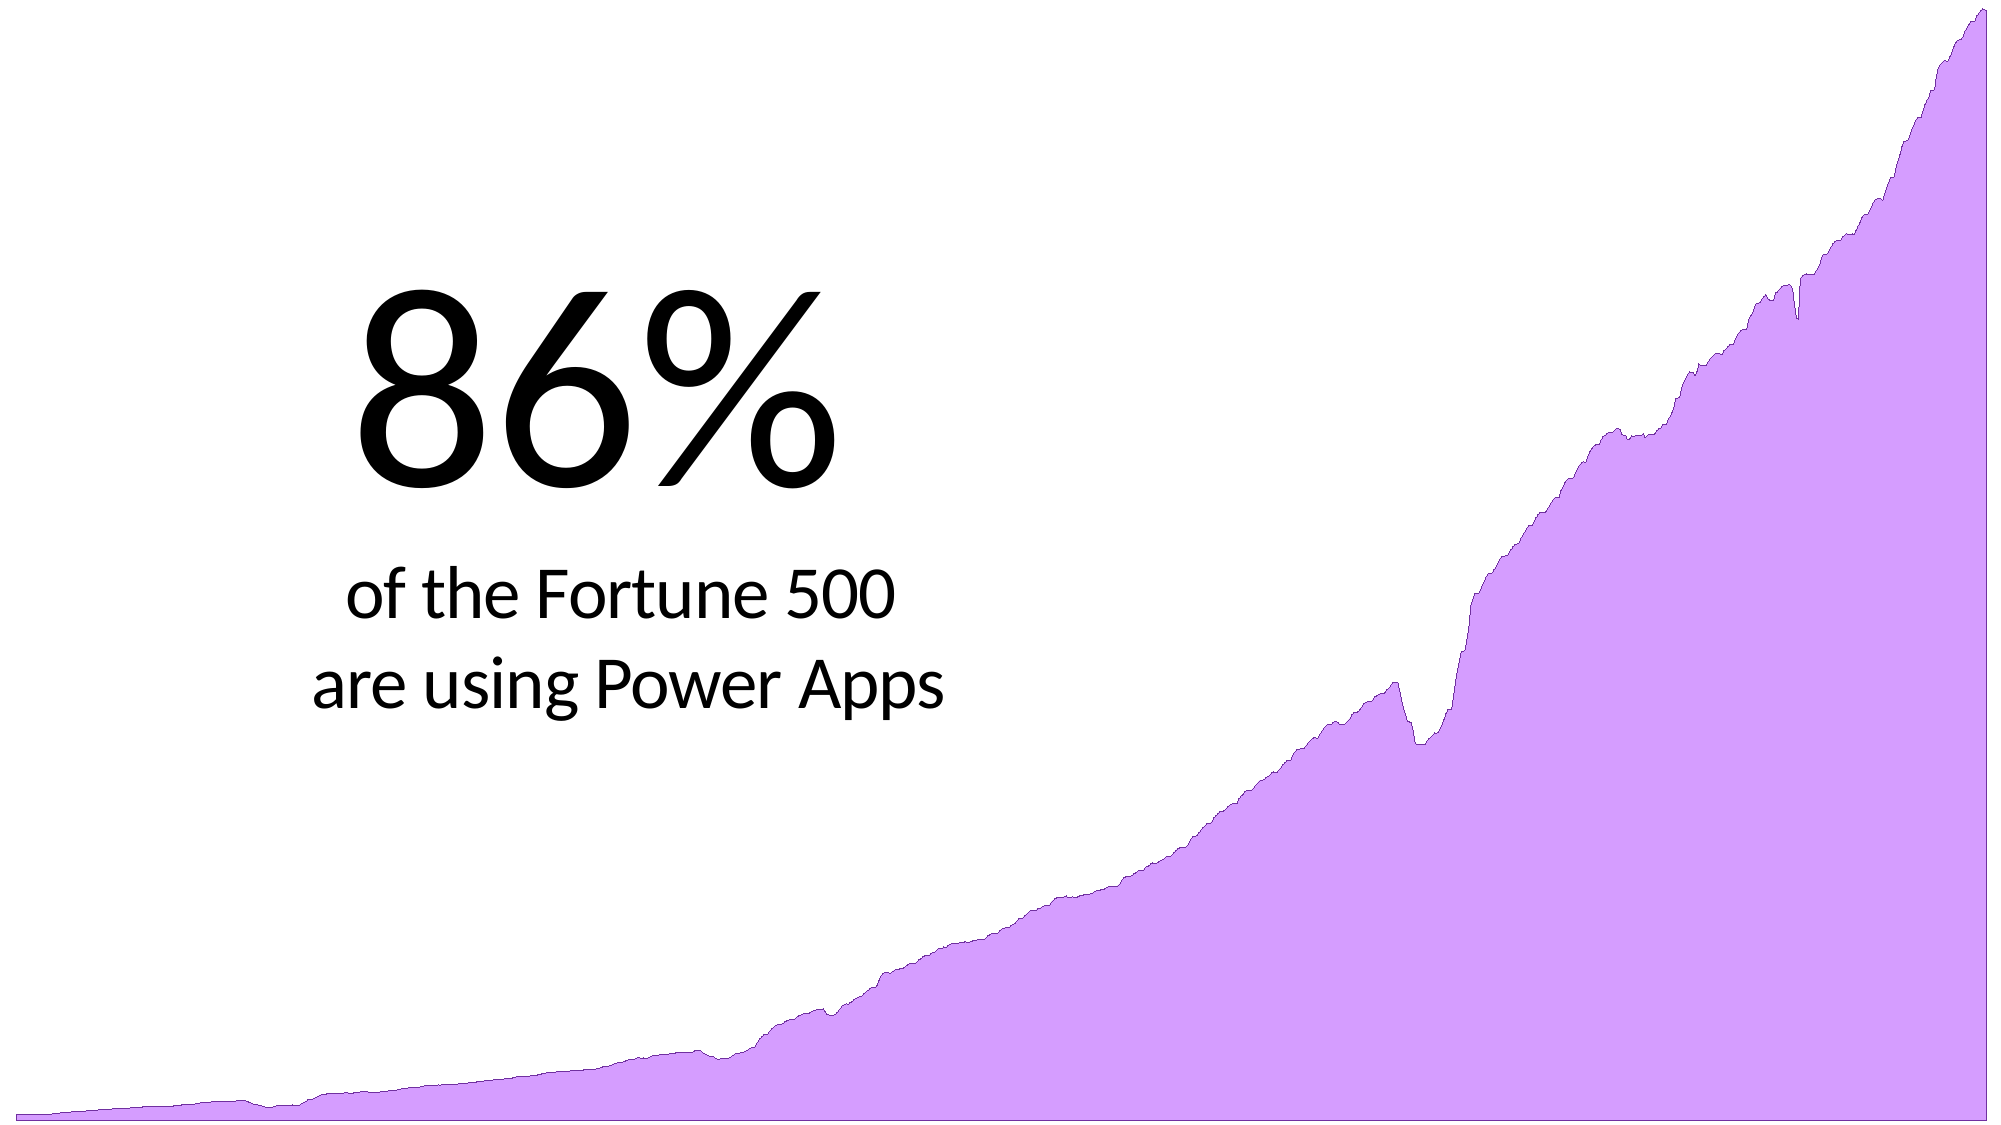

### Chart

| Category | Sum of nProdAppInstance |
|---|---|
| Canvas App | 340.0 |
| Canvas App | 333.0 |
| Canvas App | 338.0 |
| Canvas App | 336.0 |
| Canvas App | 332.0 |
| Canvas App | 335.0 |
| Canvas App | 334.0 |
| Canvas App | 333.0 |
| Canvas App | 342.0 |
| Canvas App | 342.0 |
| Canvas App | 339.0 |
| Canvas App | 331.0 |
| Canvas App | 340.0 |
| Canvas App | 344.0 |
| Canvas App | 346.0 |
| Canvas App | 340.0 |
| Canvas App | 333.0 |
| Canvas App | 340.0 |
| Canvas App | 351.0 |
| Canvas App | 373.0 |
| Canvas App | 376.0 |
| Canvas App | 378.0 |
| Canvas App | 401.0 |
| Canvas App | 421.0 |
| Canvas App | 430.0 |
| Canvas App | 439.0 |
| Canvas App | 456.0 |
| Canvas App | 456.0 |
| Canvas App | 458.0 |
| Canvas App | 478.0 |
| Canvas App | 487.0 |
| Canvas App | 496.0 |
| Canvas App | 514.0 |
| Canvas App | 511.0 |
| Canvas App | 508.0 |
| Canvas App | 510.0 |
| Canvas App | 521.0 |
| Canvas App | 531.0 |
| Canvas App | 547.0 |
| Canvas App | 559.0 |
| Canvas App | 568.0 |
| Canvas App | 569.0 |
| Canvas App | 567.0 |
| Canvas App | 584.0 |
| Canvas App | 587.0 |
| Canvas App | 593.0 |
| Canvas App | 606.0 |
| Canvas App | 617.0 |
| Canvas App | 617.0 |
| Canvas App | 622.0 |
| Canvas App | 635.0 |
| Canvas App | 651.0 |
| Canvas App | 661.0 |
| Canvas App | 667.0 |
| Canvas App | 675.0 |
| Canvas App | 672.0 |
| Canvas App | 672.0 |
| Canvas App | 672.0 |
| Canvas App | 677.0 |
| Canvas App | 679.0 |
| Canvas App | 698.0 |
| Canvas App | 704.0 |
| Canvas App | 706.0 |
| Canvas App | 707.0 |
| Canvas App | 704.0 |
| Canvas App | 726.0 |
| Canvas App | 742.0 |
| Canvas App | 747.0 |
| Canvas App | 745.0 |
| Canvas App | 742.0 |
| Canvas App | 742.0 |
| Canvas App | 736.0 |
| Canvas App | 741.0 |
| Canvas App | 755.0 |
| Canvas App | 761.0 |
| Canvas App | 755.0 |
| Canvas App | 752.0 |
| Canvas App | 753.0 |
| Canvas App | 747.0 |
| Canvas App | 749.0 |
| Canvas App | 774.0 |
| Canvas App | 778.0 |
| Canvas App | 793.0 |
| Canvas App | 793.0 |
| Canvas App | 793.0 |
| Canvas App | 817.0 |
| Canvas App | 845.0 |
| Canvas App | 851.0 |
| Canvas App | 847.0 |
| Canvas App | 848.0 |
| Canvas App | 858.0 |
| Canvas App | 858.0 |
| Canvas App | 890.0 |
| Canvas App | 896.0 |
| Canvas App | 922.0 |
| Canvas App | 934.0 |
| Canvas App | 970.0 |
| Canvas App | 965.0 |
| Canvas App | 969.0 |
| Canvas App | 977.0 |
| Canvas App | 991.0 |
| Canvas App | 1005.0 |
| Canvas App | 1016.0 |
| Canvas App | 1008.0 |
| Canvas App | 1009.0 |
| Canvas App | 1010.0 |
| Canvas App | 1009.0 |
| Canvas App | 1018.0 |
| Canvas App | 1029.0 |
| Canvas App | 1032.0 |
| Canvas App | 1033.0 |
| Canvas App | 1037.0 |
| Canvas App | 1035.0 |
| Canvas App | 1039.0 |
| Canvas App | 1055.0 |
| Canvas App | 1067.0 |
| Canvas App | 1090.0 |
| Canvas App | 1099.0 |
| Canvas App | 1094.0 |
| Canvas App | 1096.0 |
| Canvas App | 1054.0 |
| Canvas App | 1018.0 |
| Canvas App | 978.0 |
| Canvas App | 929.0 |
| Canvas App | 880.0 |
| Canvas App | 873.0 |
| Canvas App | 865.0 |
| Canvas App | 830.0 |
| Canvas App | 798.0 |
| Canvas App | 759.0 |
| Canvas App | 728.0 |
| Canvas App | 711.0 |
| Canvas App | 705.0 |
| Canvas App | 713.0 |
| Canvas App | 751.0 |
| Canvas App | 783.0 |
| Canvas App | 797.0 |
| Canvas App | 814.0 |
| Canvas App | 822.0 |
| Canvas App | 818.0 |
| Canvas App | 825.0 |
| Canvas App | 835.0 |
| Canvas App | 824.0 |
| Canvas App | 842.0 |
| Canvas App | 844.0 |
| Canvas App | 822.0 |
| Canvas App | 817.0 |
| Canvas App | 809.0 |
| Canvas App | 869.0 |
| Canvas App | 930.0 |
| Canvas App | 988.0 |
| Canvas App | 1052.0 |
| Canvas App | 1120.0 |
| Canvas App | 1135.0 |
| Canvas App | 1143.0 |
| Canvas App | 1198.0 |
| Canvas App | 1245.0 |
| Canvas App | 1301.0 |
| Canvas App | 1361.0 |
| Canvas App | 1409.0 |
| Canvas App | 1419.0 |
| Canvas App | 1417.0 |
| Canvas App | 1437.0 |
| Canvas App | 1460.0 |
| Canvas App | 1485.0 |
| Canvas App | 1469.0 |
| Canvas App | 1470.0 |
| Canvas App | 1467.0 |
| Canvas App | 1462.0 |
| Canvas App | 1470.0 |
| Canvas App | 1477.0 |
| Canvas App | 1500.0 |
| Canvas App | 1506.0 |
| Canvas App | 1518.0 |
| Canvas App | 1464.0 |
| Canvas App | 1465.0 |
| Canvas App | 1499.0 |
| Canvas App | 1508.0 |
| Canvas App | 1524.0 |
| Canvas App | 1540.0 |
| Canvas App | 1560.0 |
| Canvas App | 1564.0 |
| Canvas App | 1574.0 |
| Canvas App | 1572.0 |
| Canvas App | 1543.0 |
| Canvas App | 1543.0 |
| Canvas App | 1537.0 |
| Canvas App | 1537.0 |
| Canvas App | 1541.0 |
| Canvas App | 1540.0 |
| Canvas App | 1562.0 |
| Canvas App | 1567.0 |
| Canvas App | 1562.0 |
| Canvas App | 1587.0 |
| Canvas App | 1609.0 |
| Canvas App | 1615.0 |
| Canvas App | 1620.0 |
| Canvas App | 1631.0 |
| Canvas App | 1648.0 |
| Canvas App | 1658.0 |
| Canvas App | 1673.0 |
| Canvas App | 1727.0 |
| Canvas App | 1727.0 |
| Canvas App | 1726.0 |
| Canvas App | 1759.0 |
| Canvas App | 1778.0 |
| Canvas App | 1787.0 |
| Canvas App | 1792.0 |
| Canvas App | 1802.0 |
| Canvas App | 1800.0 |
| Canvas App | 1802.0 |
| Canvas App | 1823.0 |
| Canvas App | 1852.0 |
| Canvas App | 1877.0 |
| Canvas App | 1887.0 |
| Canvas App | 1892.0 |
| Canvas App | 1885.0 |
| Canvas App | 1886.0 |
| Canvas App | 1902.0 |
| Canvas App | 1909.0 |
| Canvas App | 1923.0 |
| Canvas App | 1920.0 |
| Canvas App | 1935.0 |
| Canvas App | 1933.0 |
| Canvas App | 1937.0 |
| Canvas App | 1954.0 |
| Canvas App | 1945.0 |
| Canvas App | 1962.0 |
| Canvas App | 1973.0 |
| Canvas App | 1966.0 |
| Canvas App | 1975.0 |
| Canvas App | 1978.0 |
| Canvas App | 1989.0 |
| Canvas App | 2014.0 |
| Canvas App | 2017.0 |
| Canvas App | 2030.0 |
| Canvas App | 2033.0 |
| Canvas App | 2036.0 |
| Canvas App | 2035.0 |
| Canvas App | 2059.0 |
| Canvas App | 2086.0 |
| Canvas App | 2091.0 |
| Canvas App | 2107.0 |
| Canvas App | 2132.0 |
| Canvas App | 2141.0 |
| Canvas App | 2140.0 |
| Canvas App | 2146.0 |
| Canvas App | 2162.0 |
| Canvas App | 2171.0 |
| Canvas App | 2201.0 |
| Canvas App | 2203.0 |
| Canvas App | 2205.0 |
| Canvas App | 2201.0 |
| Canvas App | 2221.0 |
| Canvas App | 2240.0 |
| Canvas App | 2256.0 |
| Canvas App | 2270.0 |
| Canvas App | 2293.0 |
| Canvas App | 2297.0 |
| Canvas App | 2298.0 |
| Canvas App | 2350.0 |
| Canvas App | 2363.0 |
| Canvas App | 2355.0 |
| Canvas App | 2366.0 |
| Canvas App | 2371.0 |
| Canvas App | 2363.0 |
| Canvas App | 2368.0 |
| Canvas App | 2396.0 |
| Canvas App | 2410.0 |
| Canvas App | 2427.0 |
| Canvas App | 2444.0 |
| Canvas App | 2457.0 |
| Canvas App | 2462.0 |
| Canvas App | 2470.0 |
| Canvas App | 2514.0 |
| Canvas App | 2535.0 |
| Canvas App | 2563.0 |
| Canvas App | 2594.0 |
| Canvas App | 2597.0 |
| Canvas App | 2598.0 |
| Canvas App | 2596.0 |
| Canvas App | 2622.0 |
| Canvas App | 2643.0 |
| Canvas App | 2663.0 |
| Canvas App | 2673.0 |
| Canvas App | 2673.0 |
| Canvas App | 2666.0 |
| Canvas App | 2672.0 |
| Canvas App | 2667.0 |
| Canvas App | 2682.0 |
| Canvas App | 2688.0 |
| Canvas App | 2702.0 |
| Canvas App | 2716.0 |
| Canvas App | 2719.0 |
| Canvas App | 2721.0 |
| Canvas App | 2712.0 |
| Canvas App | 2739.0 |
| Canvas App | 2771.0 |
| Canvas App | 2779.0 |
| Canvas App | 2770.0 |
| Canvas App | 2766.0 |
| Canvas App | 2759.0 |
| Canvas App | 2774.0 |
| Canvas App | 2816.0 |
| Canvas App | 2828.0 |
| Canvas App | 2864.0 |
| Canvas App | 2896.0 |
| Canvas App | 2897.0 |
| Canvas App | 2895.0 |
| Canvas App | 2938.0 |
| Canvas App | 2978.0 |
| Canvas App | 3038.0 |
| Canvas App | 3082.0 |
| Canvas App | 3103.0 |
| Canvas App | 3114.0 |
| Canvas App | 3123.0 |
| Canvas App | 3144.0 |
| Canvas App | 3181.0 |
| Canvas App | 3224.0 |
| Canvas App | 3263.0 |
| Canvas App | 3309.0 |
| Canvas App | 3311.0 |
| Canvas App | 3312.0 |
| Canvas App | 3333.0 |
| Canvas App | 3398.0 |
| Canvas App | 3387.0 |
| Canvas App | 3371.0 |
| Canvas App | 3381.0 |
| Canvas App | 3373.0 |
| Canvas App | 3372.0 |
| Canvas App | 3407.0 |
| Canvas App | 3445.0 |
| Canvas App | 3509.0 |
| Canvas App | 3515.0 |
| Canvas App | 3538.0 |
| Canvas App | 3538.0 |
| Canvas App | 3548.0 |
| Canvas App | 3586.0 |
| Canvas App | 3587.0 |
| Canvas App | 3565.0 |
| Canvas App | 3578.0 |
| Canvas App | 3617.0 |
| Canvas App | 3616.0 |
| Canvas App | 3622.0 |
| Canvas App | 3651.0 |
| Canvas App | 3658.0 |
| Canvas App | 3674.0 |
| Canvas App | 3684.0 |
| Canvas App | 3673.0 |
| Canvas App | 3687.0 |
| Canvas App | 3685.0 |
| Canvas App | 3684.0 |
| Canvas App | 3697.0 |
| Canvas App | 3700.0 |
| Canvas App | 3769.0 |
| Canvas App | 3782.0 |
| Canvas App | 3783.0 |
| Canvas App | 3777.0 |
| Canvas App | 3692.0 |
| Canvas App | 3623.0 |
| Canvas App | 3571.0 |
| Canvas App | 3513.0 |
| Canvas App | 3459.0 |
| Canvas App | 3459.0 |
| Canvas App | 3446.0 |
| Canvas App | 3344.0 |
| Canvas App | 3317.0 |
| Canvas App | 3319.0 |
| Canvas App | 3342.0 |
| Canvas App | 3355.0 |
| Canvas App | 3360.0 |
| Canvas App | 3357.0 |
| Canvas App | 3392.0 |
| Canvas App | 3452.0 |
| Canvas App | 3537.0 |
| Canvas App | 3600.0 |
| Canvas App | 3637.0 |
| Canvas App | 3643.0 |
| Canvas App | 3655.0 |
| Canvas App | 3680.0 |
| Canvas App | 3721.0 |
| Canvas App | 3791.0 |
| Canvas App | 3846.0 |
| Canvas App | 3910.0 |
| Canvas App | 3927.0 |
| Canvas App | 3941.0 |
| Canvas App | 4133.0 |
| Canvas App | 4288.0 |
| Canvas App | 4403.0 |
| Canvas App | 4534.0 |
| Canvas App | 4633.0 |
| Canvas App | 4651.0 |
| Canvas App | 4668.0 |
| Canvas App | 4826.0 |
| Canvas App | 4953.0 |
| Canvas App | 5030.0 |
| Canvas App | 5119.0 |
| Canvas App | 5179.0 |
| Canvas App | 5192.0 |
| Canvas App | 5202.0 |
| Canvas App | 5260.0 |
| Canvas App | 5329.0 |
| Canvas App | 5386.0 |
| Canvas App | 5423.0 |
| Canvas App | 5462.0 |
| Canvas App | 5475.0 |
| Canvas App | 5474.0 |
| Canvas App | 5575.0 |
| Canvas App | 5640.0 |
| Canvas App | 5683.0 |
| Canvas App | 5730.0 |
| Canvas App | 5775.0 |
| Canvas App | 5779.0 |
| Canvas App | 5774.0 |
| Canvas App | 5803.0 |
| Canvas App | 5889.0 |
| Canvas App | 5933.0 |
| Canvas App | 5955.0 |
| Canvas App | 5995.0 |
| Canvas App | 5989.0 |
| Canvas App | 6000.0 |
| Canvas App | 6039.0 |
| Canvas App | 5889.0 |
| Canvas App | 5745.0 |
| Canvas App | 5706.0 |
| Canvas App | 5664.0 |
| Canvas App | 5682.0 |
| Canvas App | 5704.0 |
| Canvas App | 5815.0 |
| Canvas App | 5930.0 |
| Canvas App | 6068.0 |
| Canvas App | 6201.0 |
| Canvas App | 6270.0 |
| Canvas App | 6290.0 |
| Canvas App | 6282.0 |
| Canvas App | 6351.0 |
| Canvas App | 6433.0 |
| Canvas App | 6504.0 |
| Canvas App | 6592.0 |
| Canvas App | 6658.0 |
| Canvas App | 6682.0 |
| Canvas App | 6697.0 |
| Canvas App | 6840.0 |
| Canvas App | 6919.0 |
| Canvas App | 6998.0 |
| Canvas App | 7101.0 |
| Canvas App | 7179.0 |
| Canvas App | 7187.0 |
| Canvas App | 7191.0 |
| Canvas App | 7260.0 |
| Canvas App | 7530.0 |
| Canvas App | 7790.0 |
| Canvas App | 7927.0 |
| Canvas App | 7968.0 |
| Canvas App | 7978.0 |
| Canvas App | 7959.0 |
| Canvas App | 7951.0 |
| Canvas App | 8024.0 |
| Canvas App | 8107.0 |
| Canvas App | 8132.0 |
| Canvas App | 8164.0 |
| Canvas App | 8174.0 |
| Canvas App | 8181.0 |
| Canvas App | 8240.0 |
| Canvas App | 8316.0 |
| Canvas App | 8398.0 |
| Canvas App | 8461.0 |
| Canvas App | 8486.0 |
| Canvas App | 8492.0 |
| Canvas App | 8490.0 |
| Canvas App | 8567.0 |
| Canvas App | 8664.0 |
| Canvas App | 8734.0 |
| Canvas App | 8830.0 |
| Canvas App | 8884.0 |
| Canvas App | 8887.0 |
| Canvas App | 8896.0 |
| Canvas App | 8987.0 |
| Canvas App | 9074.0 |
| Canvas App | 9076.0 |
| Canvas App | 9153.0 |
| Canvas App | 9290.0 |
| Canvas App | 9284.0 |
| Canvas App | 9291.0 |
| Canvas App | 9370.0 |
| Canvas App | 9349.0 |
| Canvas App | 9433.0 |
| Canvas App | 9500.0 |
| Canvas App | 9545.0 |
| Canvas App | 9540.0 |
| Canvas App | 9526.0 |
| Canvas App | 9557.0 |
| Canvas App | 9579.0 |
| Canvas App | 9623.0 |
| Canvas App | 9602.0 |
| Canvas App | 9634.0 |
| Canvas App | 9624.0 |
| Canvas App | 9618.0 |
| Canvas App | 9670.0 |
| Canvas App | 9682.0 |
| Canvas App | 9701.0 |
| Canvas App | 9734.0 |
| Canvas App | 9786.0 |
| Canvas App | 9781.0 |
| Canvas App | 9777.0 |
| Canvas App | 9772.0 |
| Canvas App | 9866.0 |
| Canvas App | 9976.0 |
| Canvas App | 10020.0 |
| Canvas App | 10091.0 |
| Canvas App | 10090.0 |
| Canvas App | 10063.0 |
| Canvas App | 10073.0 |
| Canvas App | 10248.0 |
| Canvas App | 10323.0 |
| Canvas App | 10363.0 |
| Canvas App | 10404.0 |
| Canvas App | 10408.0 |
| Canvas App | 10415.0 |
| Canvas App | 10523.0 |
| Canvas App | 10571.0 |
| Canvas App | 10633.0 |
| Canvas App | 10751.0 |
| Canvas App | 10887.0 |
| Canvas App | 10902.0 |
| Canvas App | 10920.0 |
| Canvas App | 11037.0 |
| Canvas App | 11128.0 |
| Canvas App | 11206.0 |
| Canvas App | 11311.0 |
| Canvas App | 11337.0 |
| Canvas App | 11345.0 |
| Canvas App | 11344.0 |
| Canvas App | 11434.0 |
| Canvas App | 11446.0 |
| Canvas App | 11508.0 |
| Canvas App | 11562.0 |
| Canvas App | 11602.0 |
| Canvas App | 11609.0 |
| Canvas App | 11600.0 |
| Canvas App | 11779.0 |
| Canvas App | 11883.0 |
| Canvas App | 11944.0 |
| Canvas App | 12027.0 |
| Canvas App | 12036.0 |
| Canvas App | 12039.0 |
| Canvas App | 12043.0 |
| Canvas App | 12086.0 |
| Canvas App | 12120.0 |
| Canvas App | 12018.0 |
| Canvas App | 12032.0 |
| Canvas App | 12066.0 |
| Canvas App | 12046.0 |
| Canvas App | 12041.0 |
| Canvas App | 12052.0 |
| Canvas App | 12109.0 |
| Canvas App | 12124.0 |
| Canvas App | 12171.0 |
| Canvas App | 12209.0 |
| Canvas App | 12200.0 |
| Canvas App | 12208.0 |
| Canvas App | 12240.0 |
| Canvas App | 12305.0 |
| Canvas App | 12361.0 |
| Canvas App | 12406.0 |
| Canvas App | 12422.0 |
| Canvas App | 12432.0 |
| Canvas App | 12440.0 |
| Canvas App | 12512.0 |
| Canvas App | 12561.0 |
| Canvas App | 12634.0 |
| Canvas App | 12629.0 |
| Canvas App | 12637.0 |
| Canvas App | 12621.0 |
| Canvas App | 12605.0 |
| Canvas App | 12695.0 |
| Canvas App | 12791.0 |
| Canvas App | 12988.0 |
| Canvas App | 13077.0 |
| Canvas App | 13168.0 |
| Canvas App | 13160.0 |
| Canvas App | 13169.0 |
| Canvas App | 13207.0 |
| Canvas App | 13301.0 |
| Canvas App | 13354.0 |
| Canvas App | 13431.0 |
| Canvas App | 13497.0 |
| Canvas App | 13497.0 |
| Canvas App | 13495.0 |
| Canvas App | 13628.0 |
| Canvas App | 13721.0 |
| Canvas App | 13723.0 |
| Canvas App | 13839.0 |
| Canvas App | 13889.0 |
| Canvas App | 13879.0 |
| Canvas App | 13876.0 |
| Canvas App | 13952.0 |
| Canvas App | 14028.0 |
| Canvas App | 14055.0 |
| Canvas App | 14133.0 |
| Canvas App | 14226.0 |
| Canvas App | 14237.0 |
| Canvas App | 14239.0 |
| Canvas App | 14313.0 |
| Canvas App | 14458.0 |
| Canvas App | 14553.0 |
| Canvas App | 14660.0 |
| Canvas App | 14695.0 |
| Canvas App | 14695.0 |
| Canvas App | 14708.0 |
| Canvas App | 14745.0 |
| Canvas App | 14812.0 |
| Canvas App | 15010.0 |
| Canvas App | 15188.0 |
| Canvas App | 15313.0 |
| Canvas App | 15329.0 |
| Canvas App | 15365.0 |
| Canvas App | 15519.0 |
| Canvas App | 15643.0 |
| Canvas App | 15774.0 |
| Canvas App | 15875.0 |
| Canvas App | 15990.0 |
| Canvas App | 16017.0 |
| Canvas App | 16033.0 |
| Canvas App | 16152.0 |
| Canvas App | 16334.0 |
| Canvas App | 16432.0 |
| Canvas App | 16566.0 |
| Canvas App | 16665.0 |
| Canvas App | 16668.0 |
| Canvas App | 16687.0 |
| Canvas App | 16786.0 |
| Canvas App | 16906.0 |
| Canvas App | 16998.0 |
| Canvas App | 17051.0 |
| Canvas App | 17092.0 |
| Canvas App | 17088.0 |
| Canvas App | 17102.0 |
| Canvas App | 17338.0 |
| Canvas App | 17487.0 |
| Canvas App | 17582.0 |
| Canvas App | 17718.0 |
| Canvas App | 17792.0 |
| Canvas App | 17790.0 |
| Canvas App | 17779.0 |
| Canvas App | 17864.0 |
| Canvas App | 17988.0 |
| Canvas App | 18111.0 |
| Canvas App | 18239.0 |
| Canvas App | 18346.0 |
| Canvas App | 18345.0 |
| Canvas App | 18371.0 |
| Canvas App | 18480.0 |
| Canvas App | 18541.0 |
| Canvas App | 18621.0 |
| Canvas App | 18757.0 |
| Canvas App | 18790.0 |
| Canvas App | 18779.0 |
| Canvas App | 18784.0 |
| Canvas App | 18929.0 |
| Canvas App | 19054.0 |
| Canvas App | 19178.0 |
| Canvas App | 19306.0 |
| Canvas App | 19404.0 |
| Canvas App | 19420.0 |
| Canvas App | 19428.0 |
| Canvas App | 19697.0 |
| Canvas App | 19857.0 |
| Canvas App | 19977.0 |
| Canvas App | 20000.0 |
| Canvas App | 20041.0 |
| Canvas App | 20044.0 |
| Canvas App | 20055.0 |
| Canvas App | 20227.0 |
| Canvas App | 20349.0 |
| Canvas App | 20451.0 |
| Canvas App | 20556.0 |
| Canvas App | 20651.0 |
| Canvas App | 20657.0 |
| Canvas App | 20572.0 |
| Canvas App | 20800.0 |
| Canvas App | 20952.0 |
| Canvas App | 21113.0 |
| Canvas App | 21235.0 |
| Canvas App | 21342.0 |
| Canvas App | 21336.0 |
| Canvas App | 21346.0 |
| Canvas App | 21429.0 |
| Canvas App | 21525.0 |
| Canvas App | 21502.0 |
| Canvas App | 21429.0 |
| Canvas App | 21349.0 |
| Canvas App | 21323.0 |
| Canvas App | 21330.0 |
| Canvas App | 21467.0 |
| Canvas App | 21581.0 |
| Canvas App | 21692.0 |
| Canvas App | 21896.0 |
| Canvas App | 21996.0 |
| Canvas App | 22000.0 |
| Canvas App | 22026.0 |
| Canvas App | 22137.0 |
| Canvas App | 22281.0 |
| Canvas App | 22461.0 |
| Canvas App | 22538.0 |
| Canvas App | 22572.0 |
| Canvas App | 22579.0 |
| Canvas App | 22580.0 |
| Canvas App | 22715.0 |
| Canvas App | 22835.0 |
| Canvas App | 22910.0 |
| Canvas App | 22978.0 |
| Canvas App | 23037.0 |
| Canvas App | 23026.0 |
| Canvas App | 23049.0 |
| Canvas App | 23208.0 |
| Canvas App | 23284.0 |
| Canvas App | 23409.0 |
| Canvas App | 23596.0 |
| Canvas App | 23630.0 |
| Canvas App | 23625.0 |
| Canvas App | 23599.0 |
| Canvas App | 23170.0 |
| Canvas App | 22633.0 |
| Canvas App | 22238.0 |
| Canvas App | 21877.0 |
| Canvas App | 21533.0 |
| Canvas App | 21490.0 |
| Canvas App | 21455.0 |
| Canvas App | 20998.0 |
| Canvas App | 20387.0 |
| Canvas App | 20267.0 |
| Canvas App | 20266.0 |
| Canvas App | 20279.0 |
| Canvas App | 20268.0 |
| Canvas App | 20250.0 |
| Canvas App | 20448.0 |
| Canvas App | 20575.0 |
| Canvas App | 20648.0 |
| Canvas App | 20767.0 |
| Canvas App | 20895.0 |
| Canvas App | 20878.0 |
| Canvas App | 20908.0 |
| Canvas App | 21147.0 |
| Canvas App | 21368.0 |
| Canvas App | 21607.0 |
| Canvas App | 21929.0 |
| Canvas App | 22133.0 |
| Canvas App | 22134.0 |
| Canvas App | 22183.0 |
| Canvas App | 22865.0 |
| Canvas App | 23631.0 |
| Canvas App | 24248.0 |
| Canvas App | 24765.0 |
| Canvas App | 25269.0 |
| Canvas App | 25297.0 |
| Canvas App | 25366.0 |
| Canvas App | 25932.0 |
| Canvas App | 26580.0 |
| Canvas App | 27754.0 |
| Canvas App | 28103.0 |
| Canvas App | 28386.0 |
| Canvas App | 28389.0 |
| Canvas App | 28392.0 |
| Canvas App | 28626.0 |
| Canvas App | 28847.0 |
| Canvas App | 29058.0 |
| Canvas App | 29320.0 |
| Canvas App | 29466.0 |
| Canvas App | 29478.0 |
| Canvas App | 29504.0 |
| Canvas App | 29690.0 |
| Canvas App | 29816.0 |
| Canvas App | 30030.0 |
| Canvas App | 30225.0 |
| Canvas App | 30402.0 |
| Canvas App | 30410.0 |
| Canvas App | 30434.0 |
| Canvas App | 30470.0 |
| Canvas App | 30618.0 |
| Canvas App | 30786.0 |
| Canvas App | 30920.0 |
| Canvas App | 31049.0 |
| Canvas App | 31072.0 |
| Canvas App | 31107.0 |
| Canvas App | 31368.0 |
| Canvas App | 31522.0 |
| Canvas App | 31707.0 |
| Canvas App | 31875.0 |
| Canvas App | 32049.0 |
| Canvas App | 32046.0 |
| Canvas App | 32078.0 |
| Canvas App | 32314.0 |
| Canvas App | 32484.0 |
| Canvas App | 32654.0 |
| Canvas App | 32766.0 |
| Canvas App | 32772.0 |
| Canvas App | 32785.0 |
| Canvas App | 32799.0 |
| Canvas App | 32965.0 |
| Canvas App | 33138.0 |
| Canvas App | 33311.0 |
| Canvas App | 33476.0 |
| Canvas App | 33588.0 |
| Canvas App | 33566.0 |
| Canvas App | 33566.0 |
| Canvas App | 33934.0 |
| Canvas App | 34142.0 |
| Canvas App | 34373.0 |
| Canvas App | 34510.0 |
| Canvas App | 34626.0 |
| Canvas App | 34619.0 |
| Canvas App | 34609.0 |
| Canvas App | 34753.0 |
| Canvas App | 35022.0 |
| Canvas App | 35208.0 |
| Canvas App | 35384.0 |
| Canvas App | 35493.0 |
| Canvas App | 35501.0 |
| Canvas App | 35482.0 |
| Canvas App | 35788.0 |
| Canvas App | 36049.0 |
| Canvas App | 36209.0 |
| Canvas App | 36337.0 |
| Canvas App | 36417.0 |
| Canvas App | 36437.0 |
| Canvas App | 36415.0 |
| Canvas App | 36700.0 |
| Canvas App | 36861.0 |
| Canvas App | 36942.0 |
| Canvas App | 37031.0 |
| Canvas App | 37094.0 |
| Canvas App | 37098.0 |
| Canvas App | 37091.0 |
| Canvas App | 37193.0 |
| Canvas App | 37320.0 |
| Canvas App | 37312.0 |
| Canvas App | 37259.0 |
| Canvas App | 36975.0 |
| Canvas App | 36931.0 |
| Canvas App | 36902.0 |
| Canvas App | 36684.0 |
| Canvas App | 36754.0 |
| Canvas App | 36907.0 |
| Canvas App | 36878.0 |
| Canvas App | 36925.0 |
| Canvas App | 36917.0 |
| Canvas App | 36910.0 |
| Canvas App | 36929.0 |
| Canvas App | 37044.0 |
| Canvas App | 36818.0 |
| Canvas App | 36924.0 |
| Canvas App | 36994.0 |
| Canvas App | 36998.0 |
| Canvas App | 36987.0 |
| Canvas App | 37010.0 |
| Canvas App | 37189.0 |
| Canvas App | 37289.0 |
| Canvas App | 37320.0 |
| Canvas App | 37504.0 |
| Canvas App | 37509.0 |
| Canvas App | 37507.0 |
| Canvas App | 37786.0 |
| Canvas App | 37965.0 |
| Canvas App | 38144.0 |
| Canvas App | 38458.0 |
| Canvas App | 38936.0 |
| Canvas App | 38941.0 |
| Canvas App | 38974.0 |
| Canvas App | 39493.0 |
| Canvas App | 39796.0 |
| Canvas App | 39980.0 |
| Canvas App | 40186.0 |
| Canvas App | 40350.0 |
| Canvas App | 40338.0 |
| Canvas App | 40309.0 |
| Canvas App | 40168.0 |
| Canvas App | 40353.0 |
| Canvas App | 40780.0 |
| Canvas App | 40716.0 |
| Canvas App | 40716.0 |
| Canvas App | 40702.0 |
| Canvas App | 40716.0 |
| Canvas App | 40924.0 |
| Canvas App | 41079.0 |
| Canvas App | 41169.0 |
| Canvas App | 41286.0 |
| Canvas App | 41359.0 |
| Canvas App | 41360.0 |
| Canvas App | 41354.0 |
| Canvas App | 41279.0 |
| Canvas App | 41487.0 |
| Canvas App | 41569.0 |
| Canvas App | 41700.0 |
| Canvas App | 41825.0 |
| Canvas App | 41838.0 |
| Canvas App | 41845.0 |
| Canvas App | 42110.0 |
| Canvas App | 42312.0 |
| Canvas App | 42491.0 |
| Canvas App | 42580.0 |
| Canvas App | 42633.0 |
| Canvas App | 42643.0 |
| Canvas App | 42669.0 |
| Canvas App | 43156.0 |
| Canvas App | 43381.0 |
| Canvas App | 43499.0 |
| Canvas App | 43846.0 |
| Canvas App | 44039.0 |
| Canvas App | 44062.0 |
| Canvas App | 44105.0 |
| Canvas App | 44283.0 |
| Canvas App | 44426.0 |
| Canvas App | 44534.0 |
| Canvas App | 44337.0 |
| Canvas App | 44224.0 |
| Canvas App | 44217.0 |
| Canvas App | 44209.0 |
| Canvas App | 44608.0 |
| Canvas App | 44663.0 |
| Canvas App | 44809.0 |
| Canvas App | 44931.0 |
| Canvas App | 44987.0 |
| Canvas App | 44997.0 |
| Canvas App | 45008.0 |
| Canvas App | 45076.0 |
| Canvas App | 45014.0 |
| Canvas App | 44804.0 |
| Canvas App | 43925.0 |
| Canvas App | 43266.0 |
| Canvas App | 43183.0 |
| Canvas App | 45401.0 |
| Canvas App | 45529.0 |
| Canvas App | 45608.0 |
| Canvas App | 45632.0 |
| Canvas App | 45598.0 |
| Canvas App | 45607.0 |
| Canvas App | 45602.0 |
| Canvas App | 45599.0 |
| Canvas App | 45761.0 |
| Canvas App | 45927.0 |
| Canvas App | 46106.0 |
| Canvas App | 46515.0 |
| Canvas App | 46678.0 |
| Canvas App | 46682.0 |
| Canvas App | 46713.0 |
| Canvas App | 46910.0 |
| Canvas App | 47082.0 |
| Canvas App | 47263.0 |
| Canvas App | 47358.0 |
| Canvas App | 47438.0 |
| Canvas App | 47435.0 |
| Canvas App | 47422.0 |
| Canvas App | 47620.0 |
| Canvas App | 47695.0 |
| Canvas App | 47833.0 |
| Canvas App | 47762.0 |
| Canvas App | 47779.0 |
| Canvas App | 47781.0 |
| Canvas App | 47765.0 |
| Canvas App | 47950.0 |
| Canvas App | 48211.0 |
| Canvas App | 48379.0 |
| Canvas App | 48661.0 |
| Canvas App | 48802.0 |
| Canvas App | 48814.0 |
| Canvas App | 48810.0 |
| Canvas App | 49022.0 |
| Canvas App | 49224.0 |
| Canvas App | 49486.0 |
| Canvas App | 49621.0 |
| Canvas App | 49688.0 |
| Canvas App | 49675.0 |
| Canvas App | 49709.0 |
| Canvas App | 49596.0 |
| Canvas App | 49968.0 |
| Canvas App | 50300.0 |
| Canvas App | 50573.0 |
| Canvas App | 50801.0 |
| Canvas App | 50828.0 |
| Canvas App | 50862.0 |
| Canvas App | 51409.0 |
| Canvas App | 51753.0 |
| Canvas App | 52073.0 |
| Canvas App | 52494.0 |
| Canvas App | 52778.0 |
| Canvas App | 52791.0 |
| Canvas App | 52814.0 |
| Canvas App | 53054.0 |
| Canvas App | 53386.0 |
| Canvas App | 53631.0 |
| Canvas App | 53855.0 |
| Canvas App | 54053.0 |
| Canvas App | 54055.0 |
| Canvas App | 54071.0 |
| Canvas App | 54442.0 |
| Canvas App | 54755.0 |
| Canvas App | 54986.0 |
| Canvas App | 55154.0 |
| Canvas App | 55533.0 |
| Canvas App | 55533.0 |
| Canvas App | 55550.0 |
| Canvas App | 56303.0 |
| Canvas App | 56744.0 |
| Canvas App | 56914.0 |
| Canvas App | 57037.0 |
| Canvas App | 57137.0 |
| Canvas App | 57106.0 |
| Canvas App | 57088.0 |
| Canvas App | 57330.0 |
| Canvas App | 57555.0 |
| Canvas App | 57865.0 |
| Canvas App | 58091.0 |
| Canvas App | 58227.0 |
| Canvas App | 58245.0 |
| Canvas App | 58272.0 |
| Canvas App | 58461.0 |
| Canvas App | 58740.0 |
| Canvas App | 58929.0 |
| Canvas App | 59082.0 |
| Canvas App | 59218.0 |
| Canvas App | 59221.0 |
| Canvas App | 59248.0 |
| Canvas App | 59533.0 |
| Canvas App | 59669.0 |
| Canvas App | 59809.0 |
| Canvas App | 59917.0 |
| Canvas App | 59866.0 |
| Canvas App | 59843.0 |
86%
of the Fortune 500
are using Power Apps